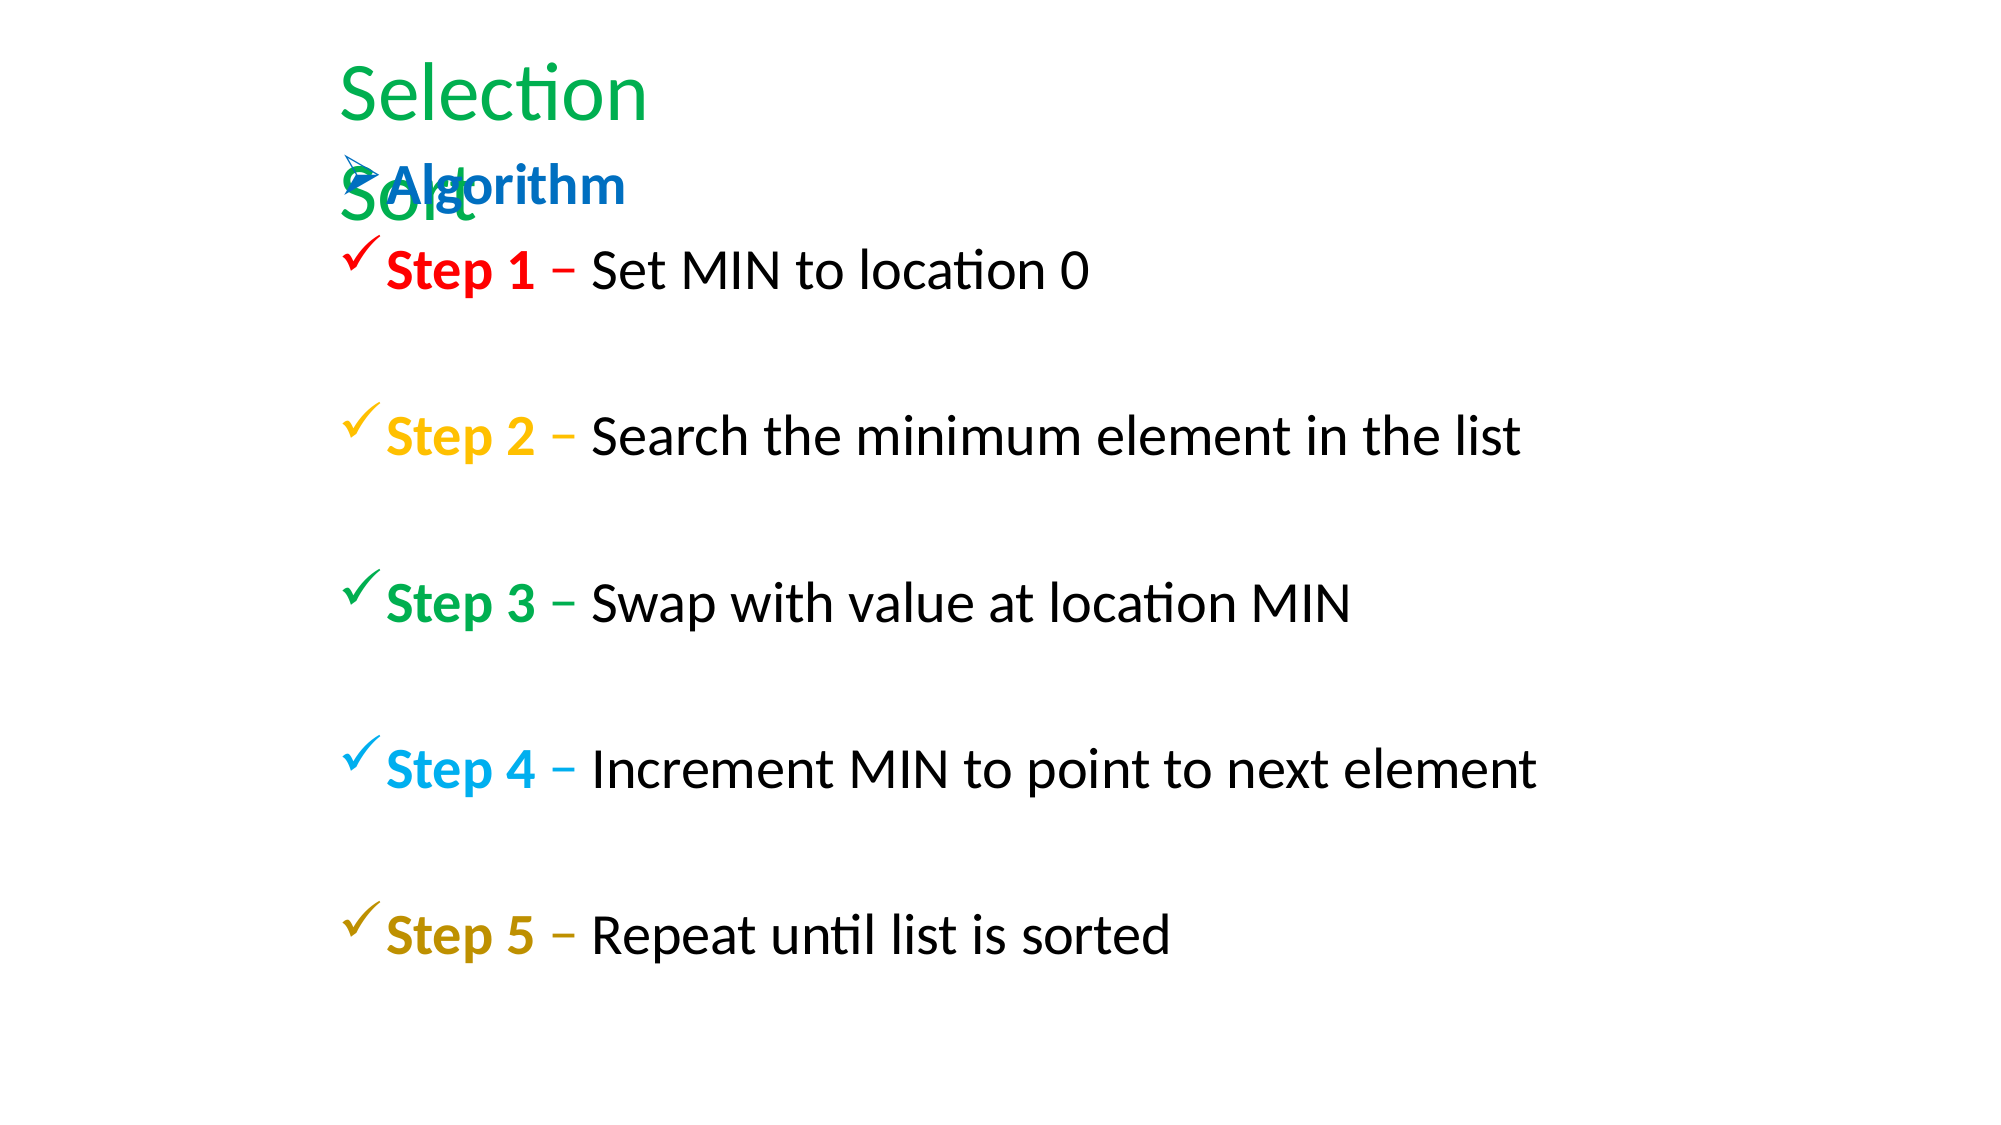

# Selection Sort
Algorithm
Step 1 − Set MIN to location 0

Step 2 − Search the minimum element in the list

Step 3 − Swap with value at location MIN

Step 4 − Increment MIN to point to next element

Step 5 − Repeat until list is sorted